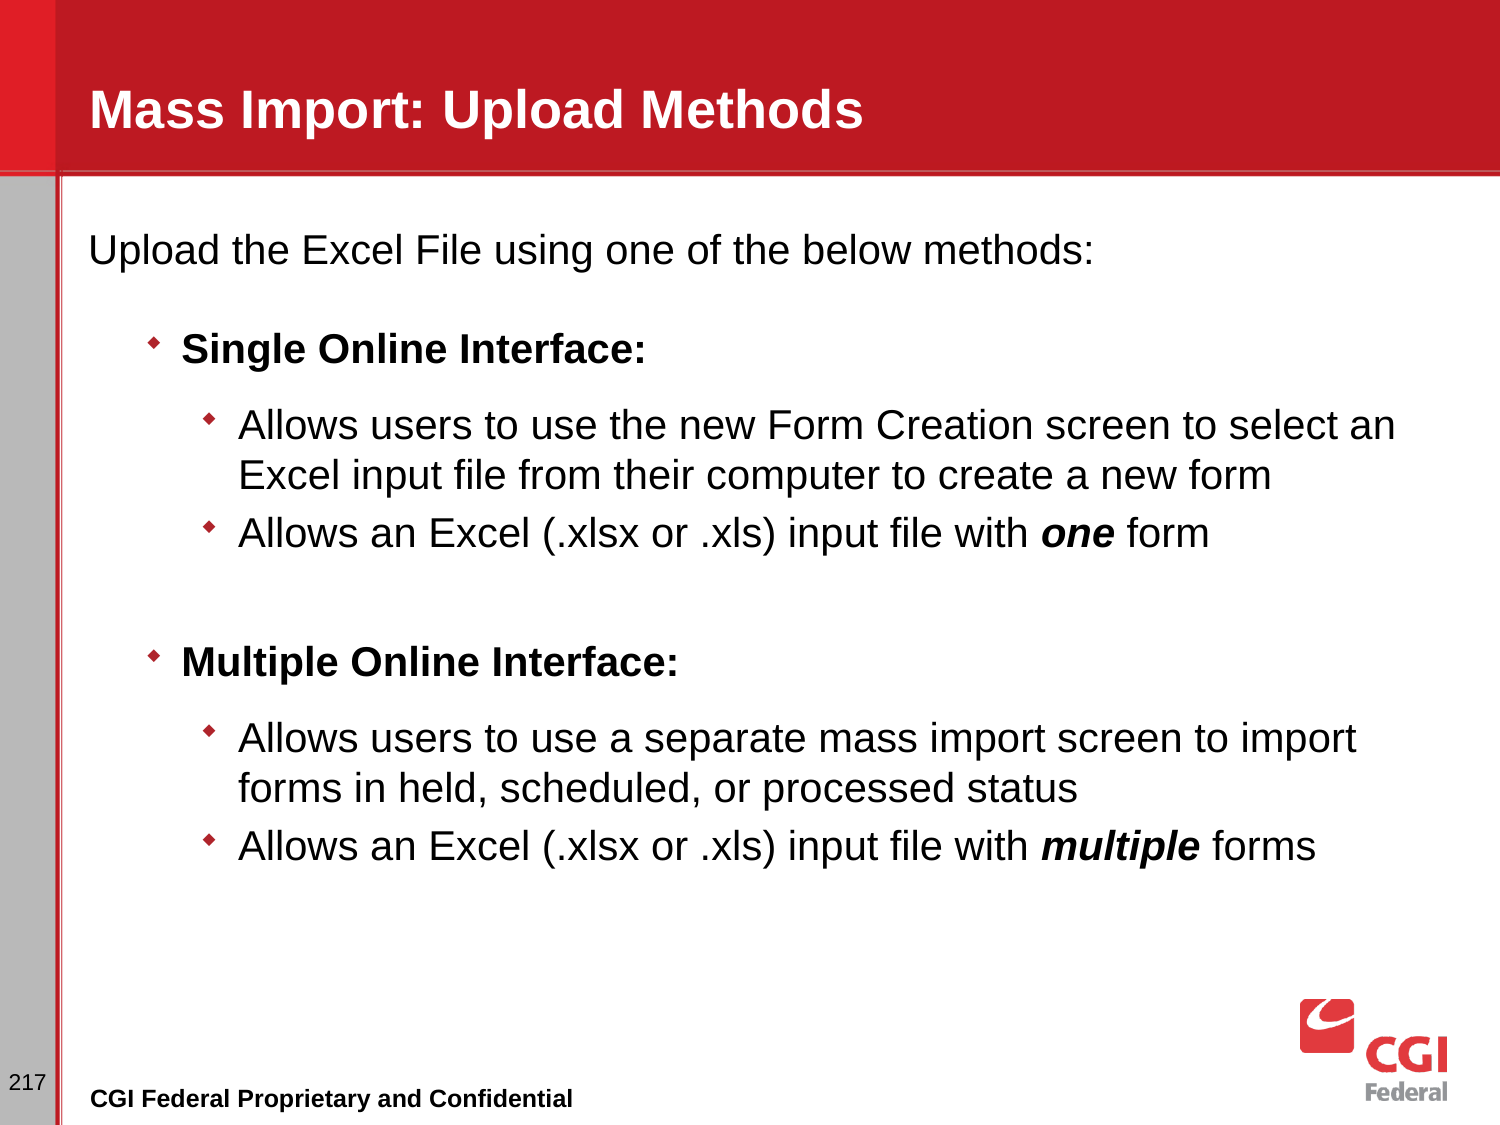

# Mass Import: Upload Methods
Upload the Excel File using one of the below methods:

Single Online Interface:

Allows users to use the new Form Creation screen to select an Excel input file from their computer to create a new form
Allows an Excel (.xlsx or .xls) input file with one form

Multiple Online Interface:

Allows users to use a separate mass import screen to import forms in held, scheduled, or processed status
Allows an Excel (.xlsx or .xls) input file with multiple forms

217
CGI Federal Proprietary and Confidential